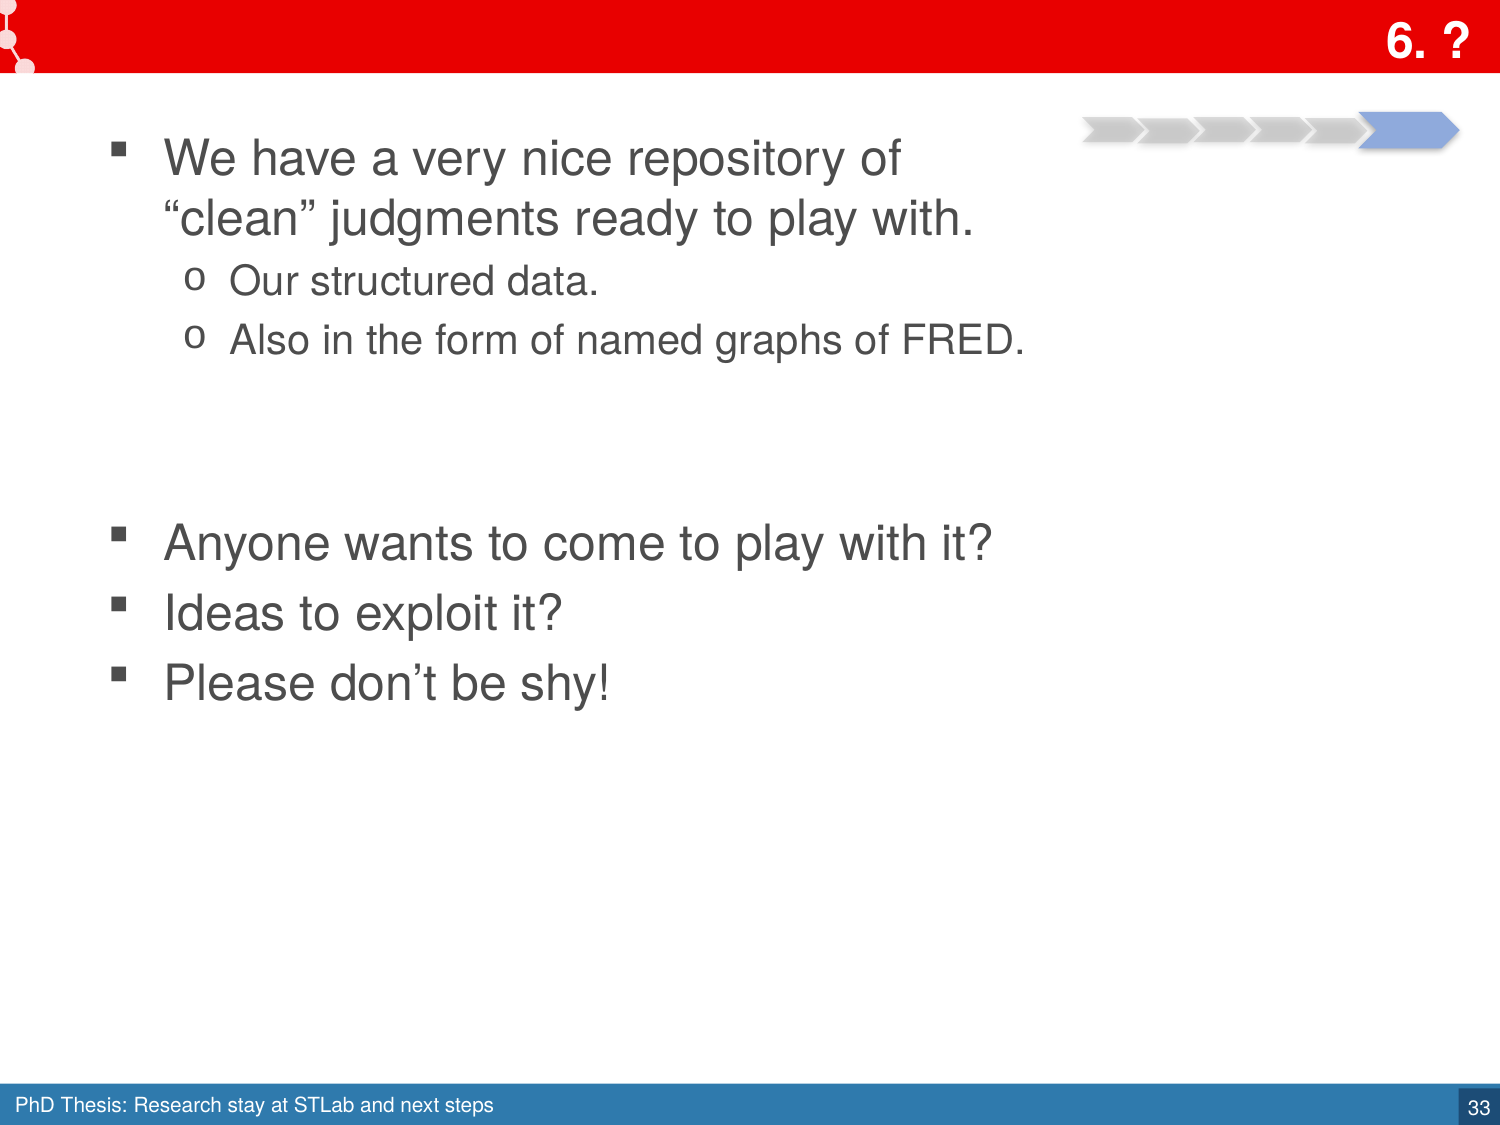

# 6. ?

We have a very nice repository of 		      “clean” judgments ready to play with.
Our structured data.
Also in the form of named graphs of FRED.

Anyone wants to come to play with it?
Ideas to exploit it?
Please don’t be shy!

33